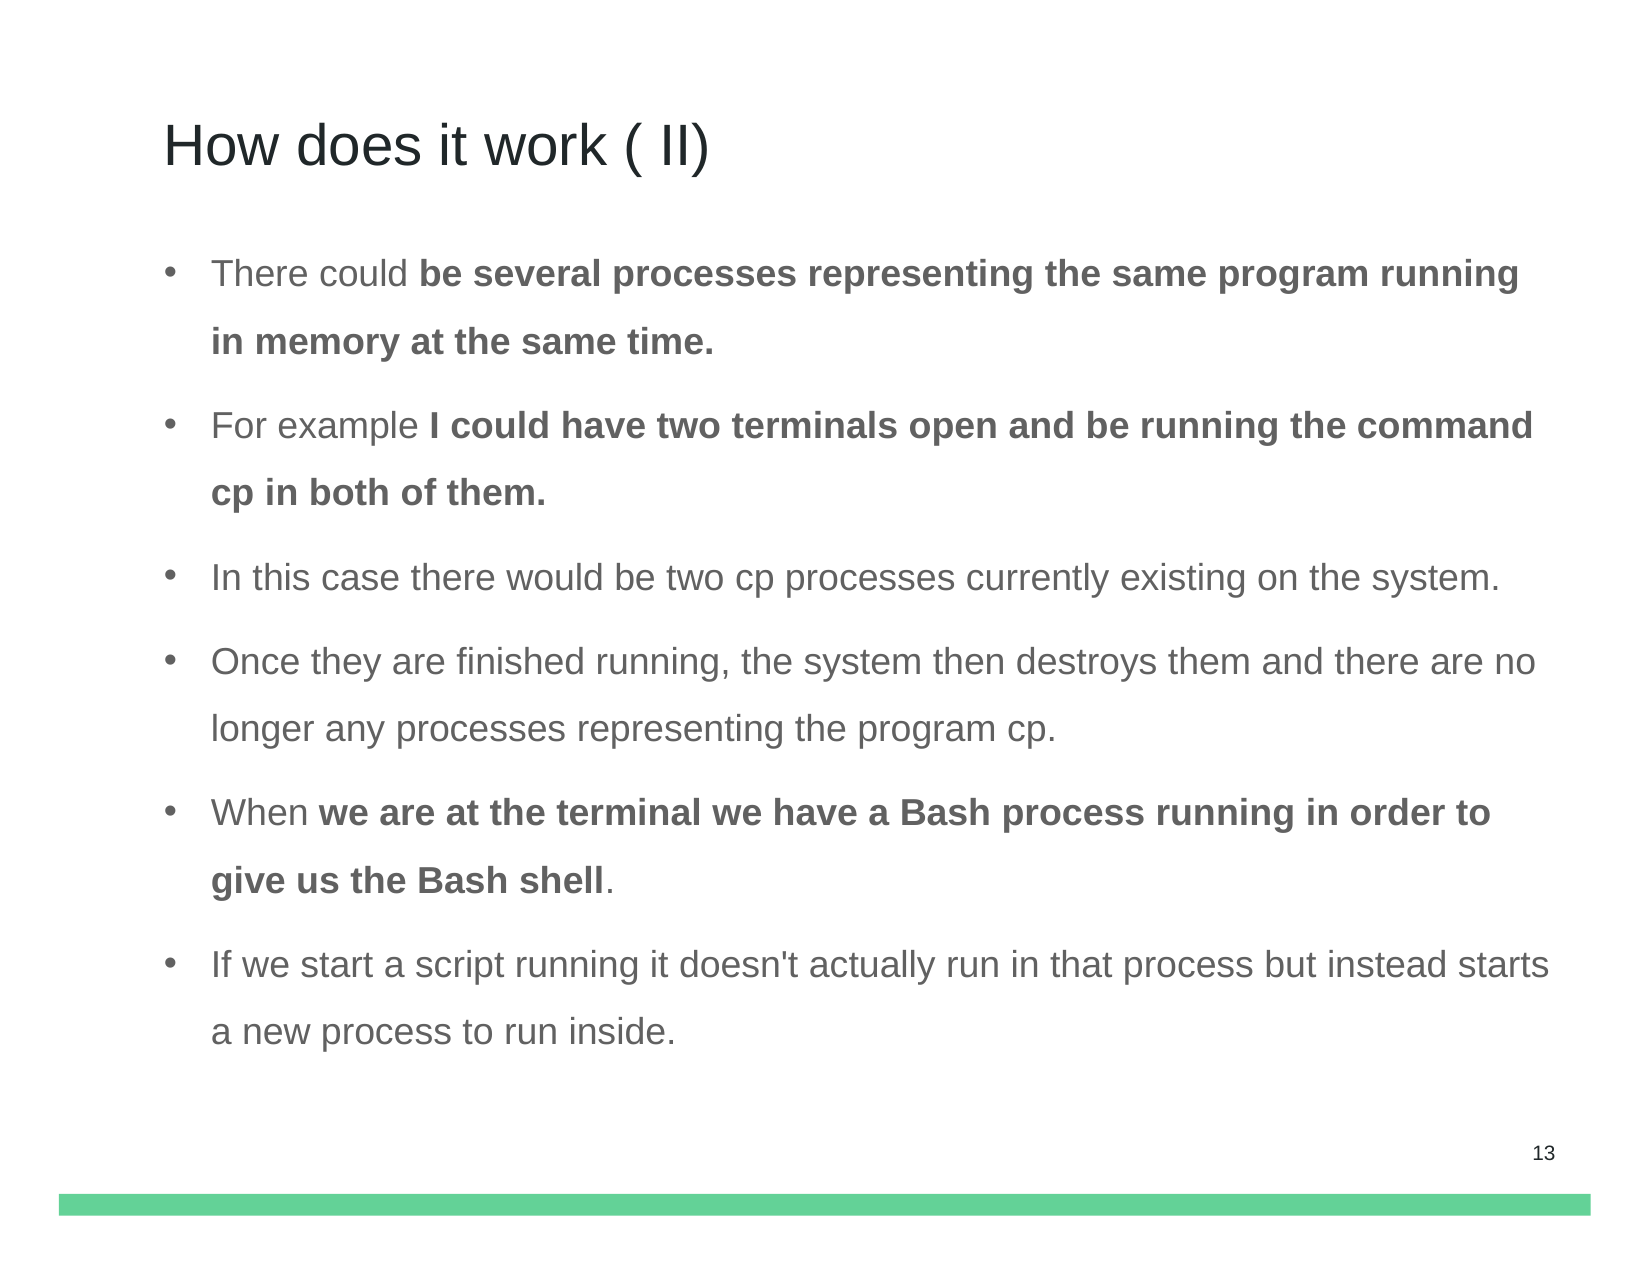

# How does it work ( II)
There could be several processes representing the same program running in memory at the same time.
For example I could have two terminals open and be running the command cp in both of them.
In this case there would be two cp processes currently existing on the system.
Once they are finished running, the system then destroys them and there are no longer any processes representing the program cp.
When we are at the terminal we have a Bash process running in order to give us the Bash shell.
If we start a script running it doesn't actually run in that process but instead starts a new process to run inside.

13